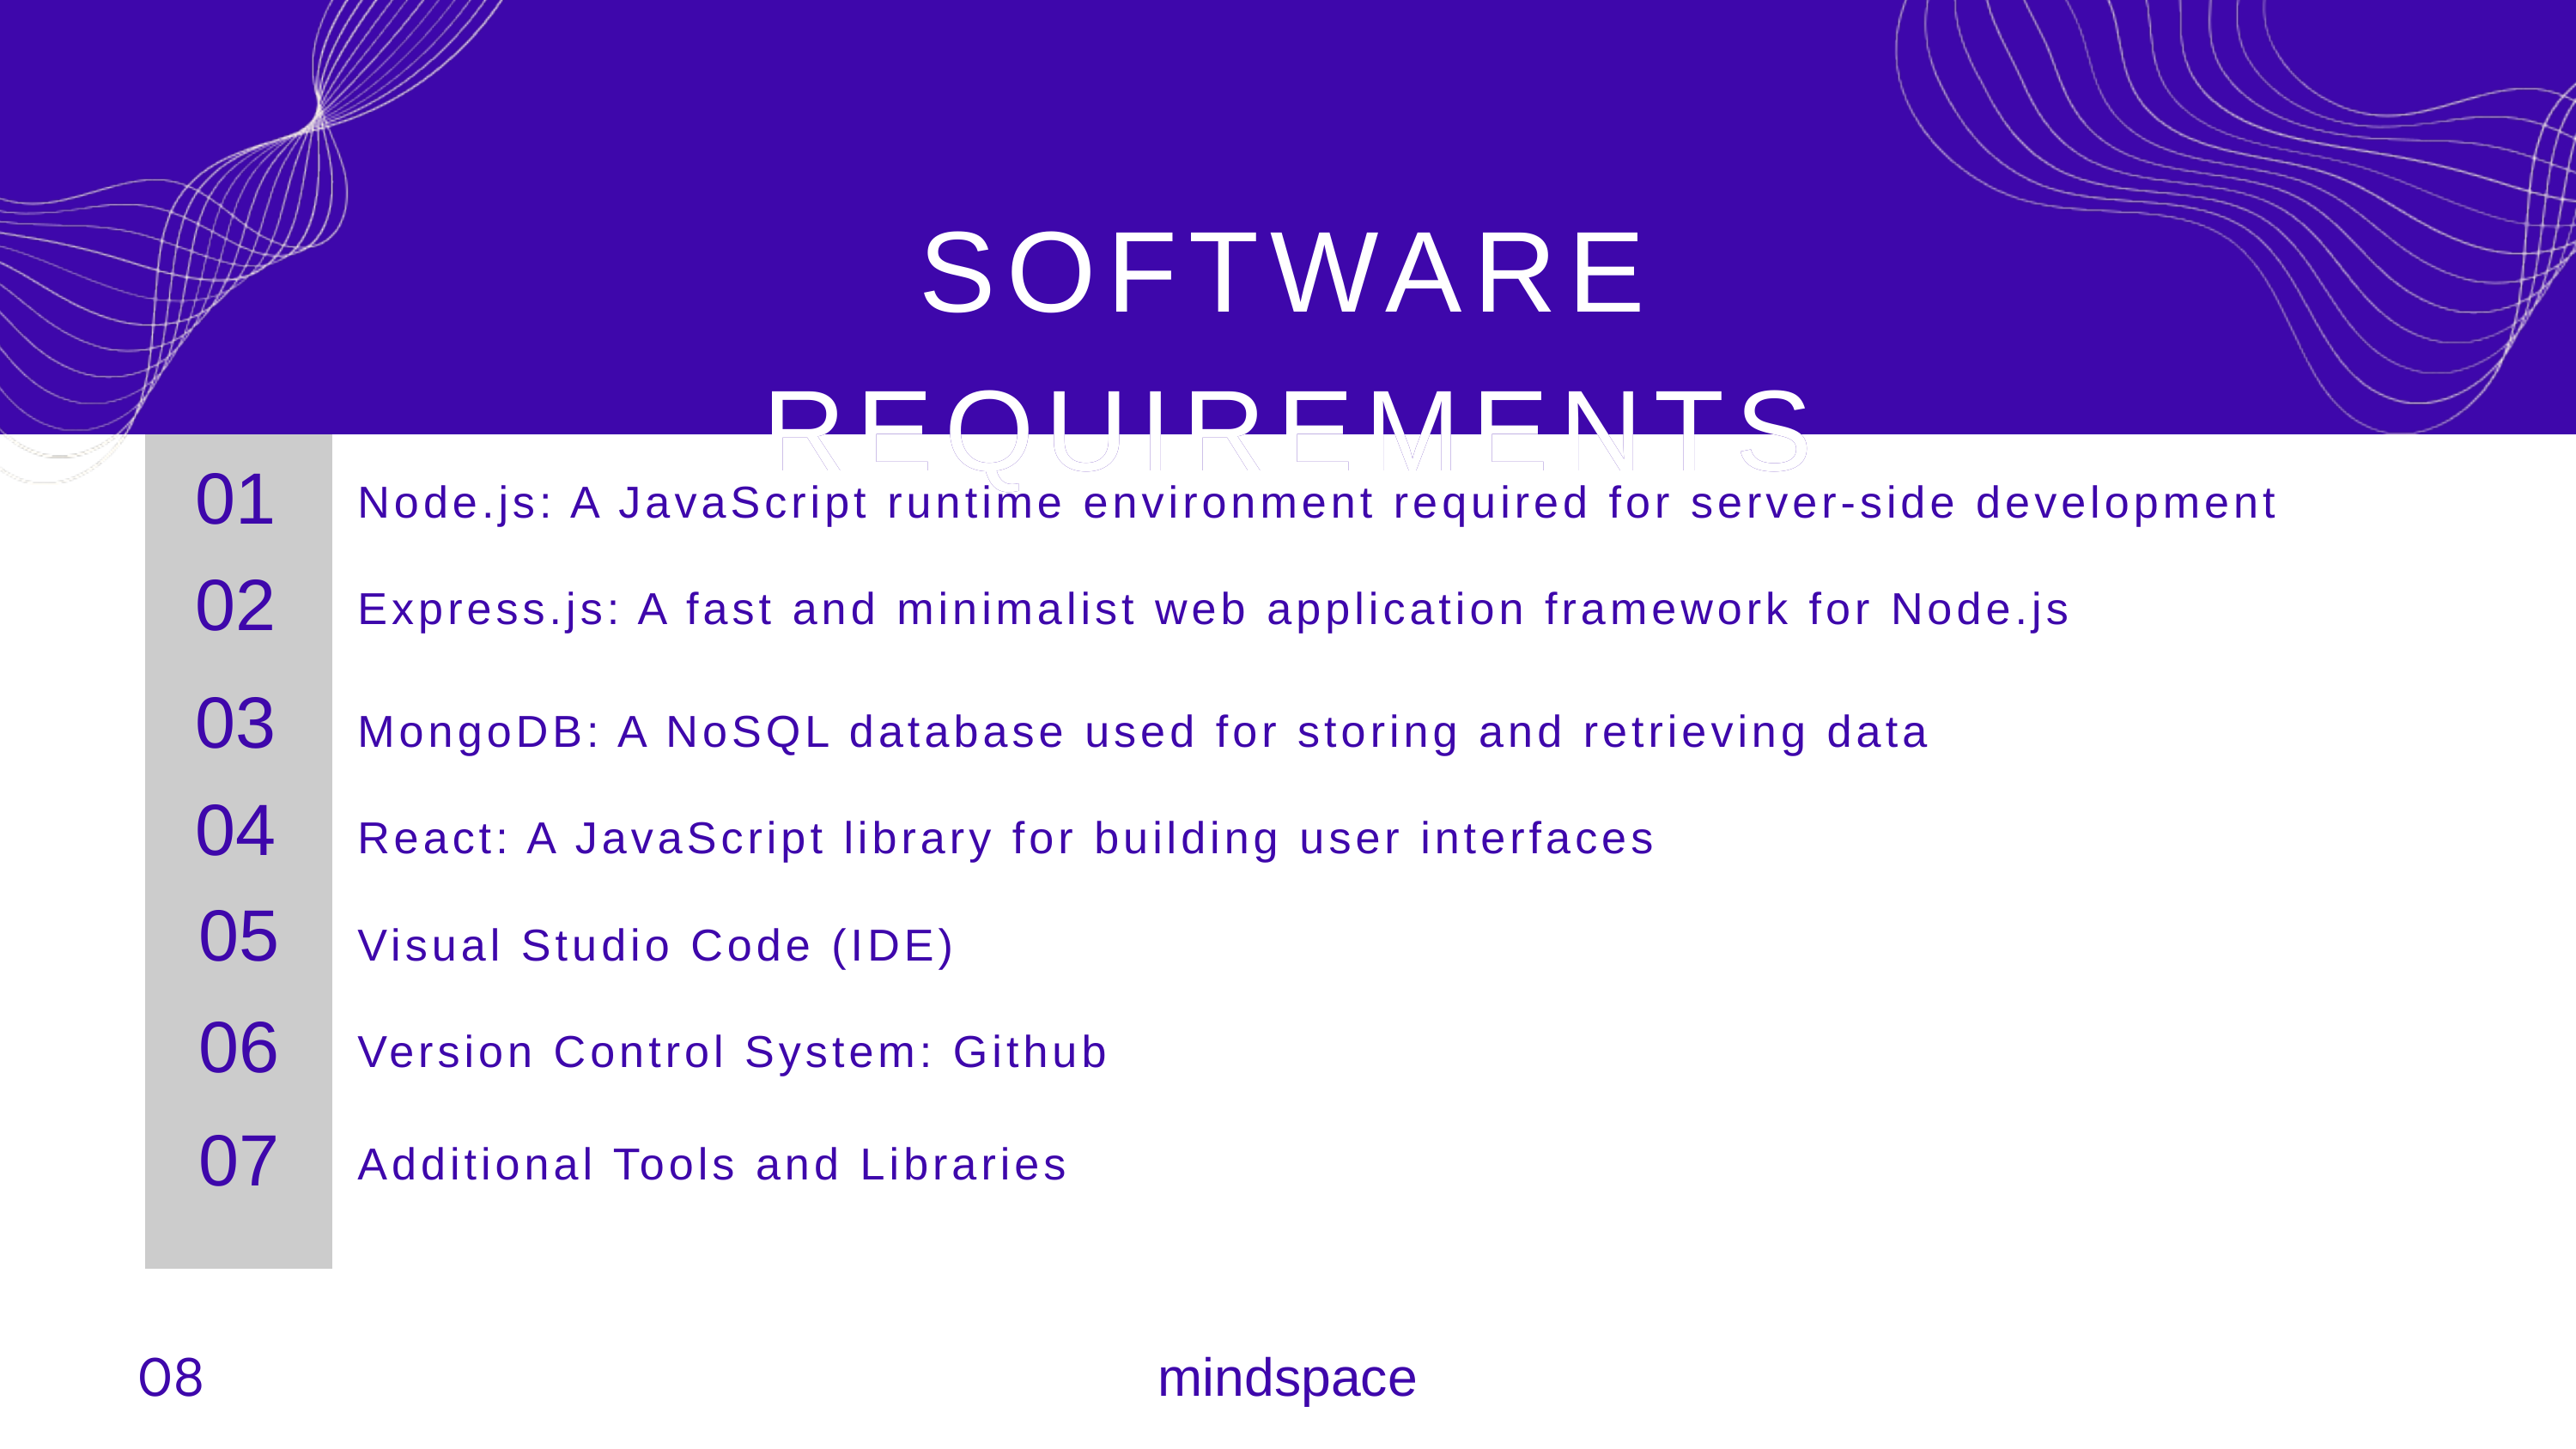

SOFTWARE REQUIREMENTS
SOFTWARE REQUIREMENTS

01
Node.js: A JavaScript runtime environment required for server-side development
02
Express.js: A fast and minimalist web application framework for Node.js
03
MongoDB: A NoSQL database used for storing and retrieving data
04
React: A JavaScript library for building user interfaces
05
Visual Studio Code (IDE)
06
Version Control System: Github
07
Additional Tools and Libraries
08
mindspace